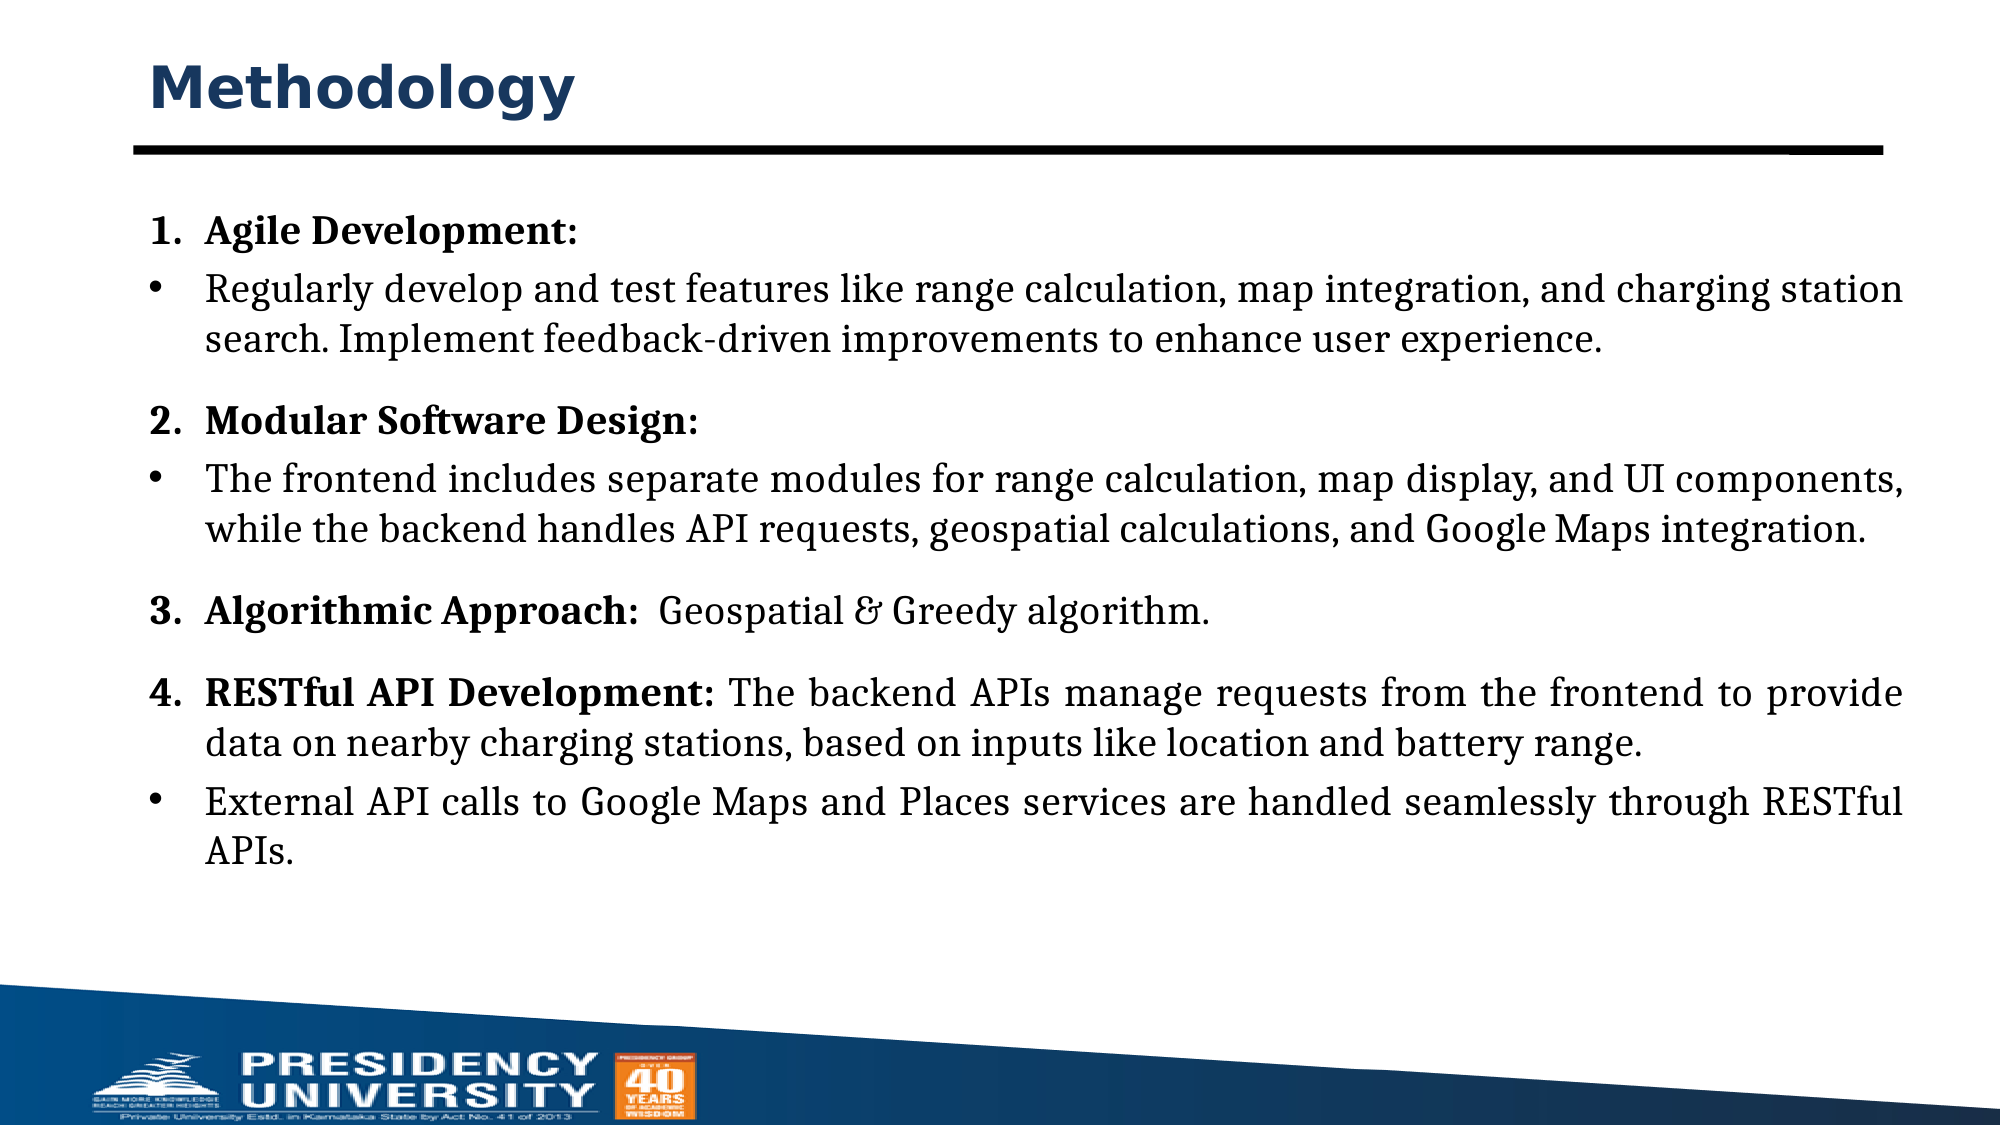

# Methodology
Agile Development:
Regularly develop and test features like range calculation, map integration, and charging station search. Implement feedback-driven improvements to enhance user experience.

Modular Software Design:
The frontend includes separate modules for range calculation, map display, and UI components, while the backend handles API requests, geospatial calculations, and Google Maps integration.

Algorithmic Approach:  Geospatial & Greedy algorithm.

RESTful API Development: The backend APIs manage requests from the frontend to provide data on nearby charging stations, based on inputs like location and battery range.
External API calls to Google Maps and Places services are handled seamlessly through RESTful APIs.